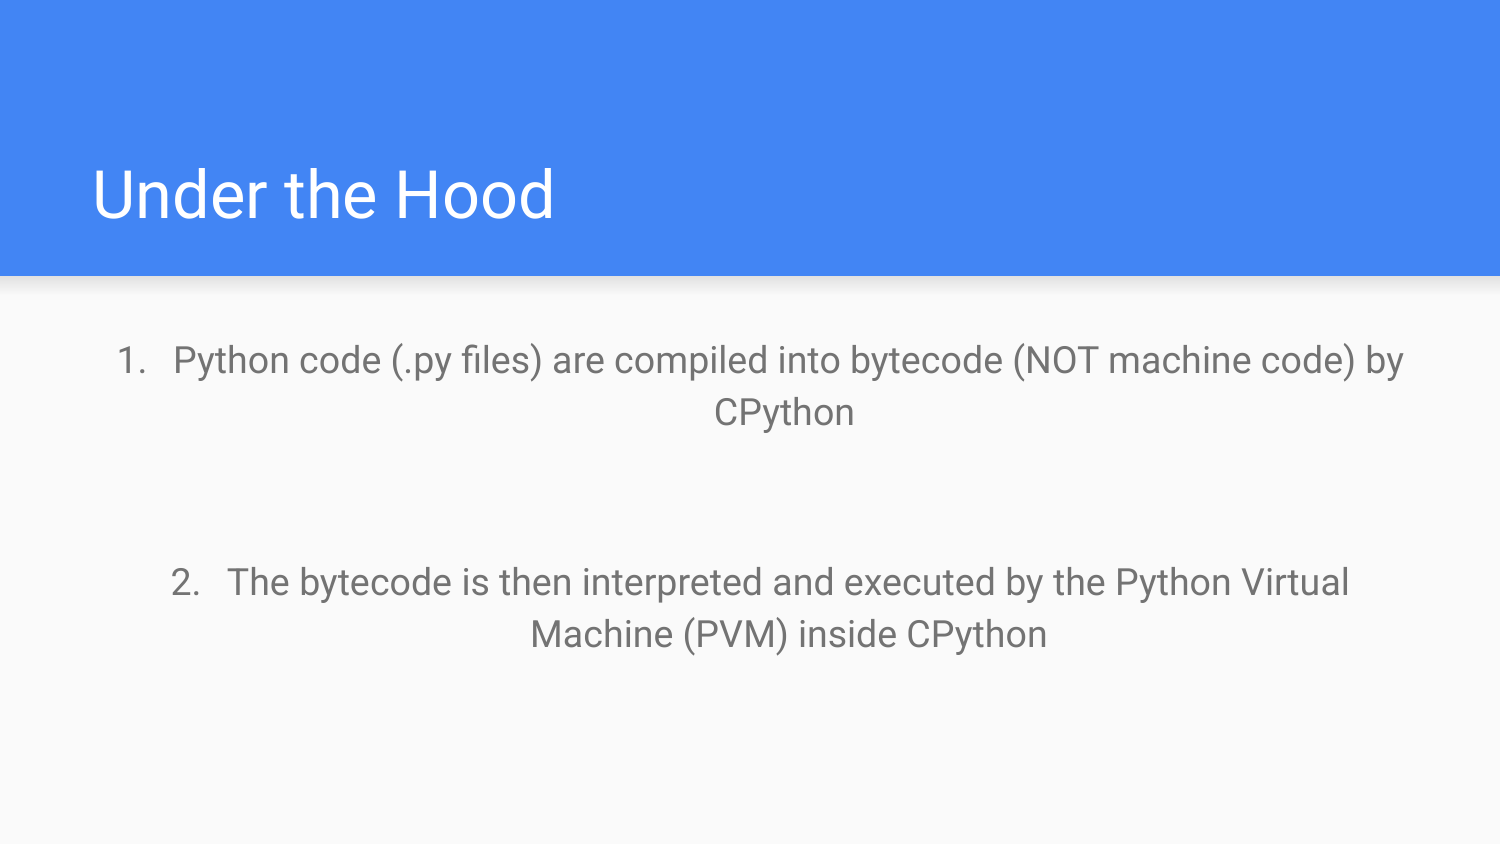

# Under the Hood
Python code (.py files) are compiled into bytecode (NOT machine code) by CPython

The bytecode is then interpreted and executed by the Python Virtual Machine (PVM) inside CPython